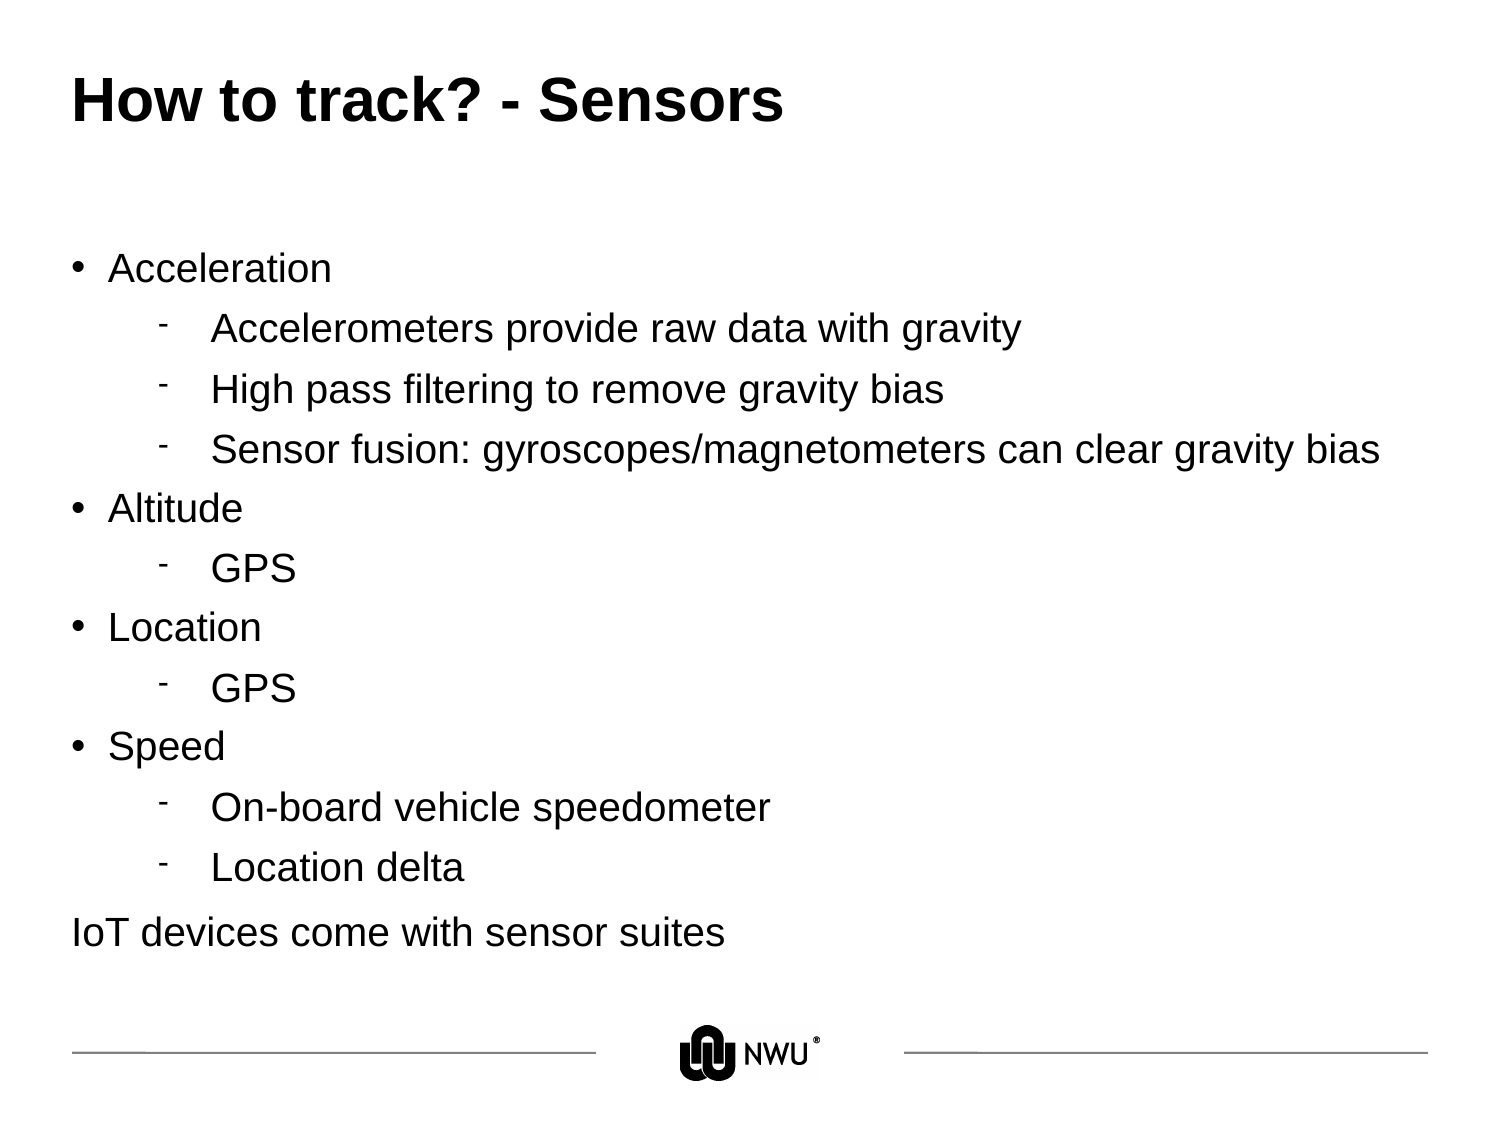

# How to track? - Sensors
Acceleration
Accelerometers provide raw data with gravity
High pass filtering to remove gravity bias
Sensor fusion: gyroscopes/magnetometers can clear gravity bias
Altitude
GPS
Location
GPS
Speed
On-board vehicle speedometer
Location delta
IoT devices come with sensor suites